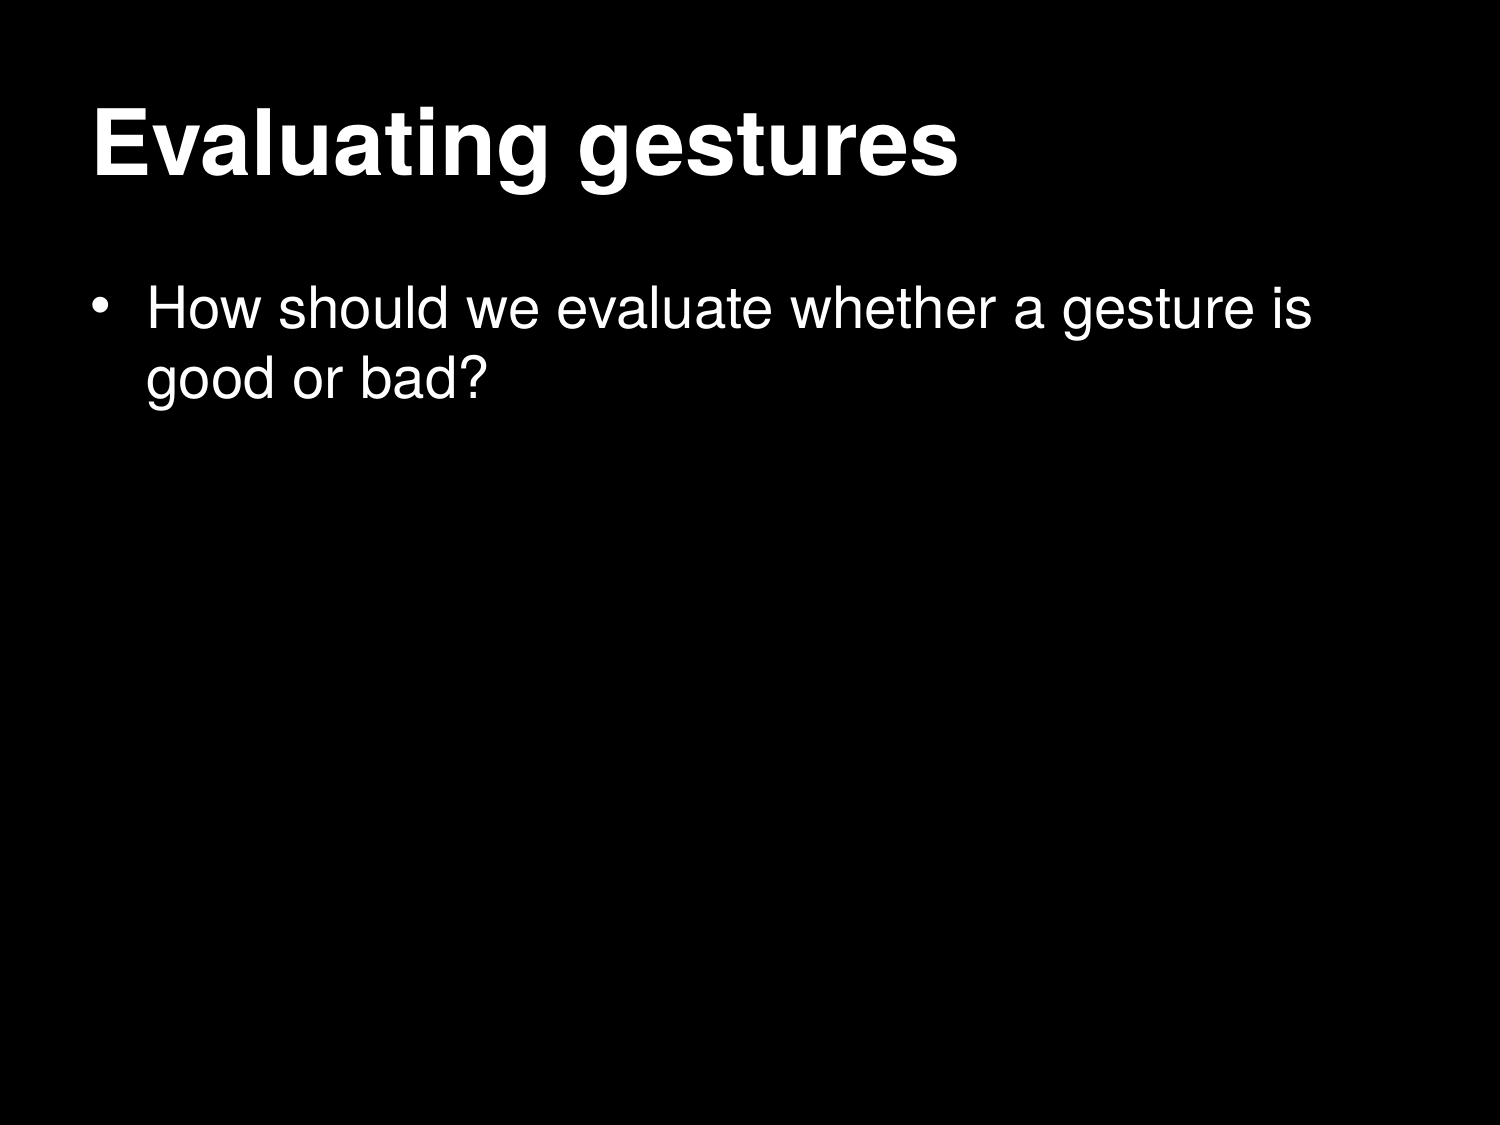

# Evaluating gestures
How should we evaluate whether a gesture is good or bad?